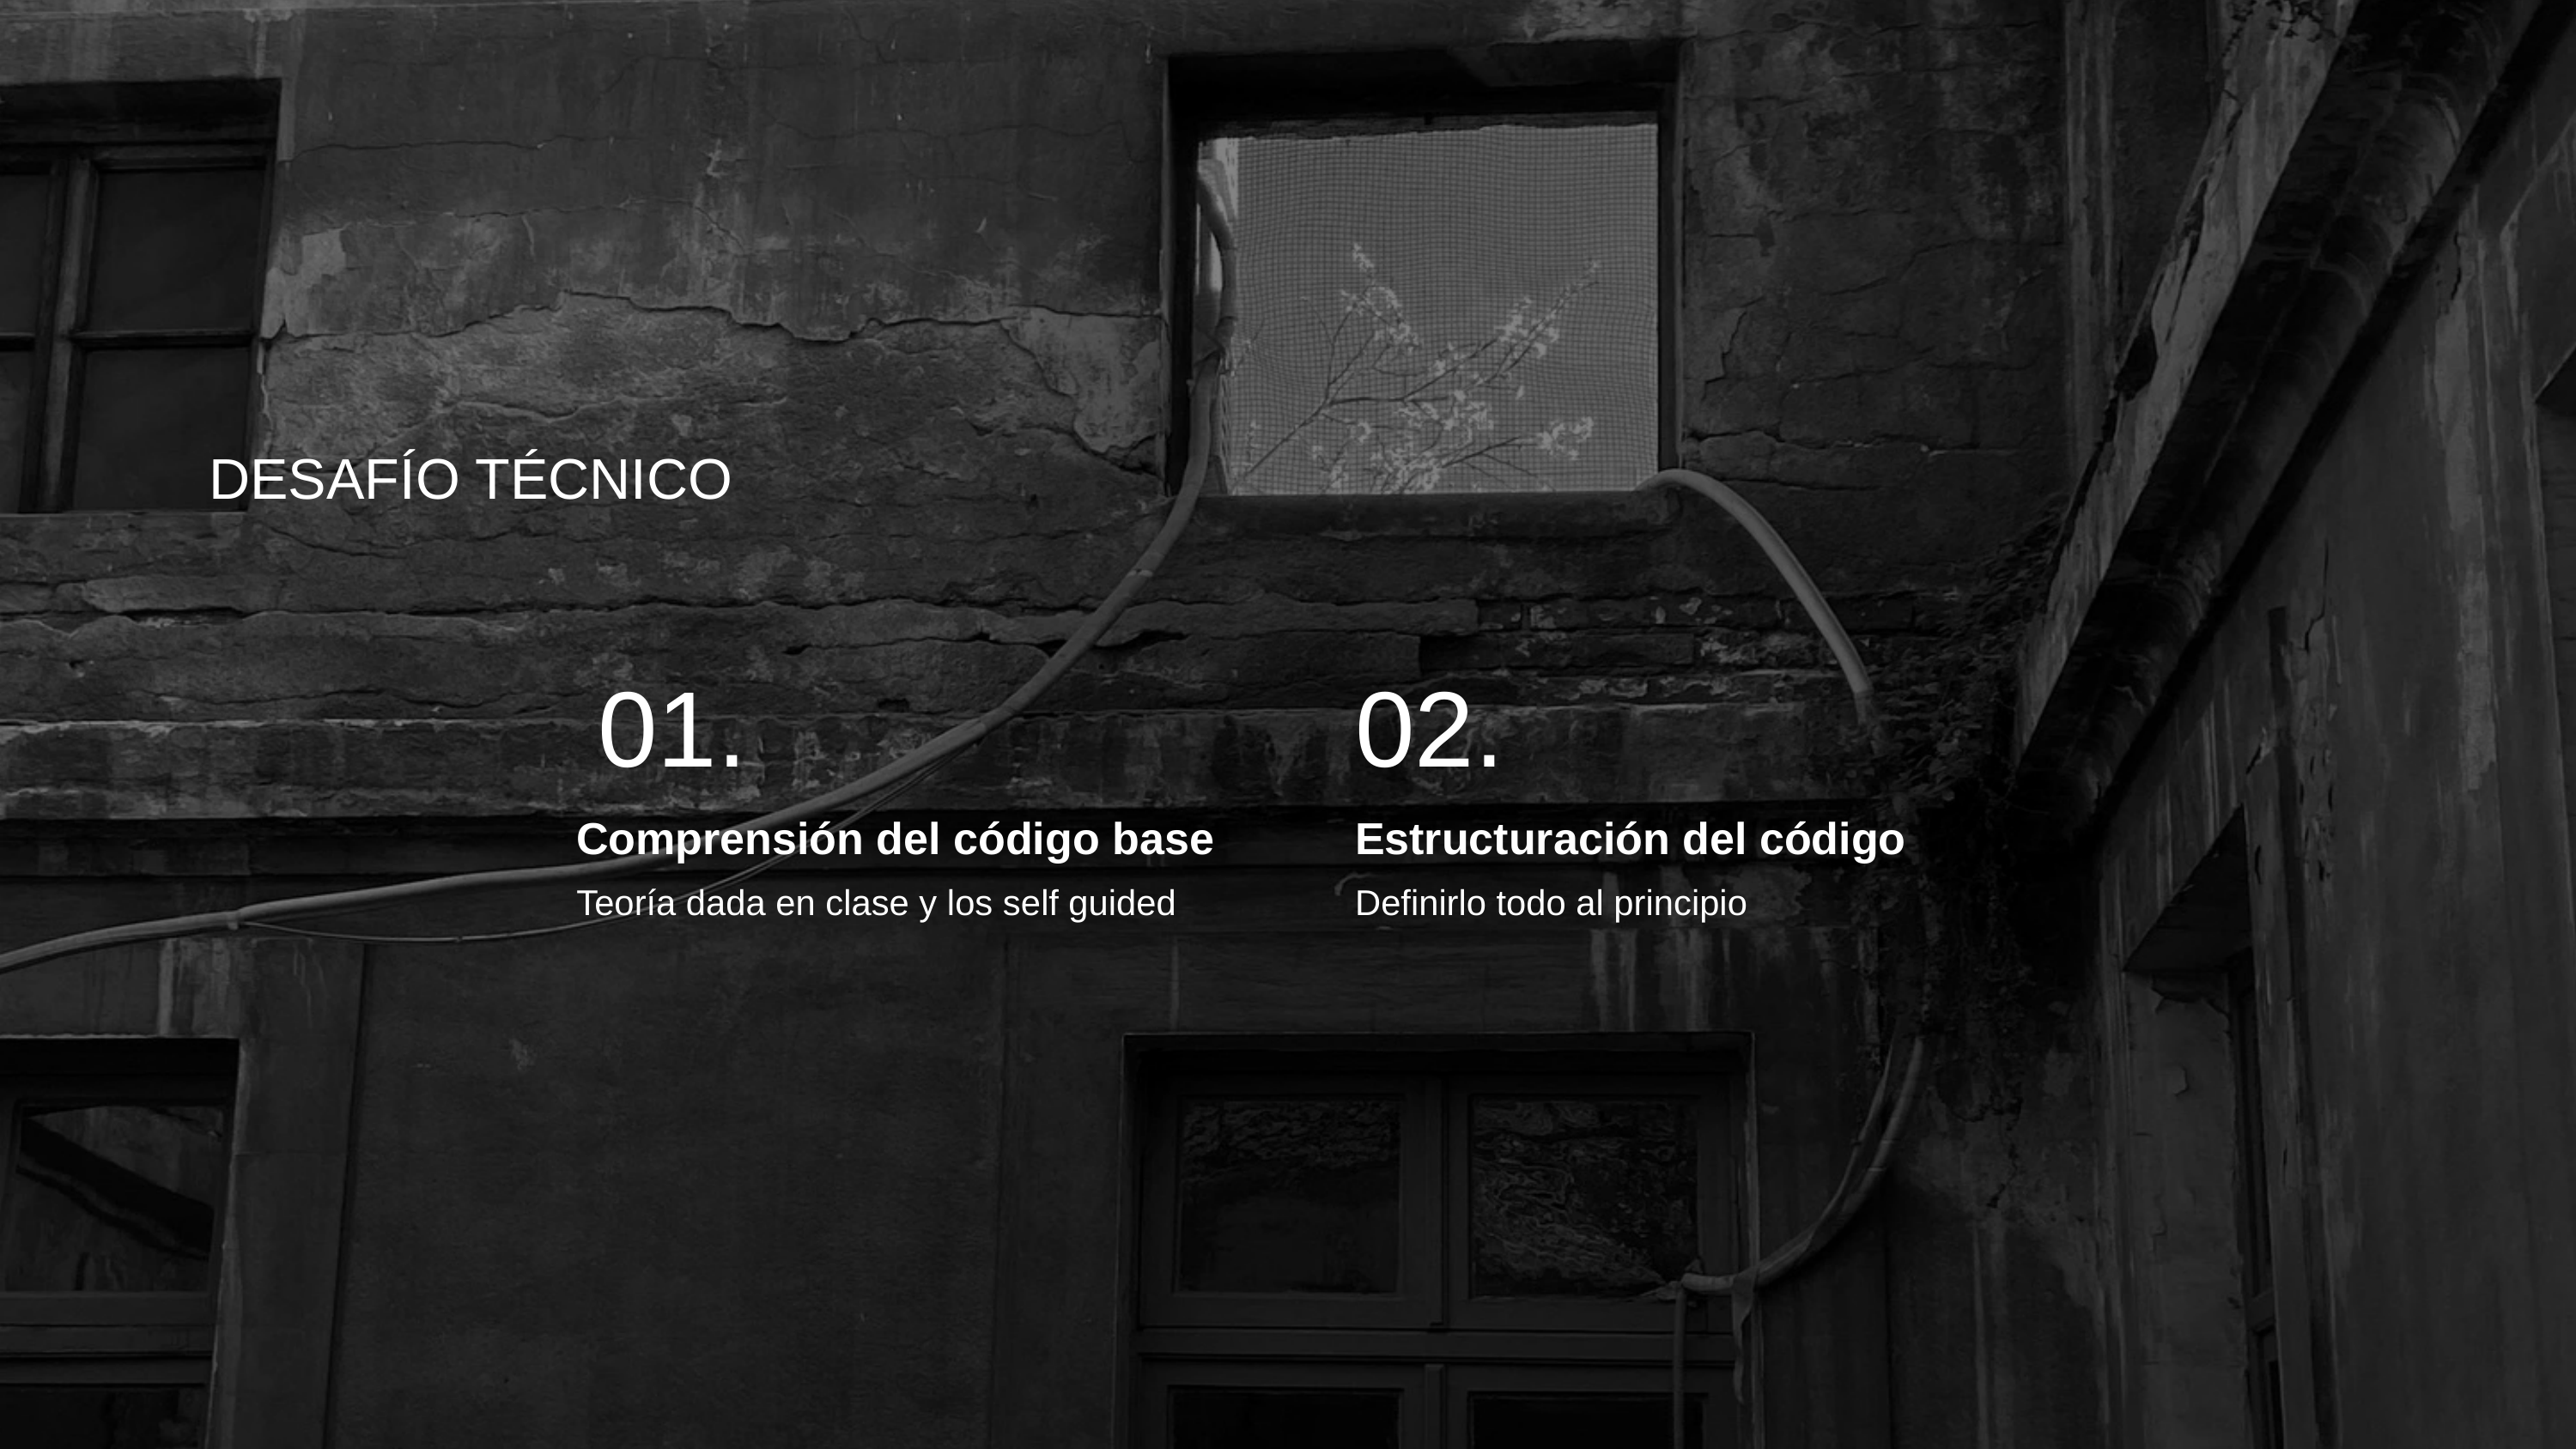

DESAFÍO TÉCNICO
01.
02.
Comprensión del código base
Teoría dada en clase y los self guided
Estructuración del código
Definirlo todo al principio